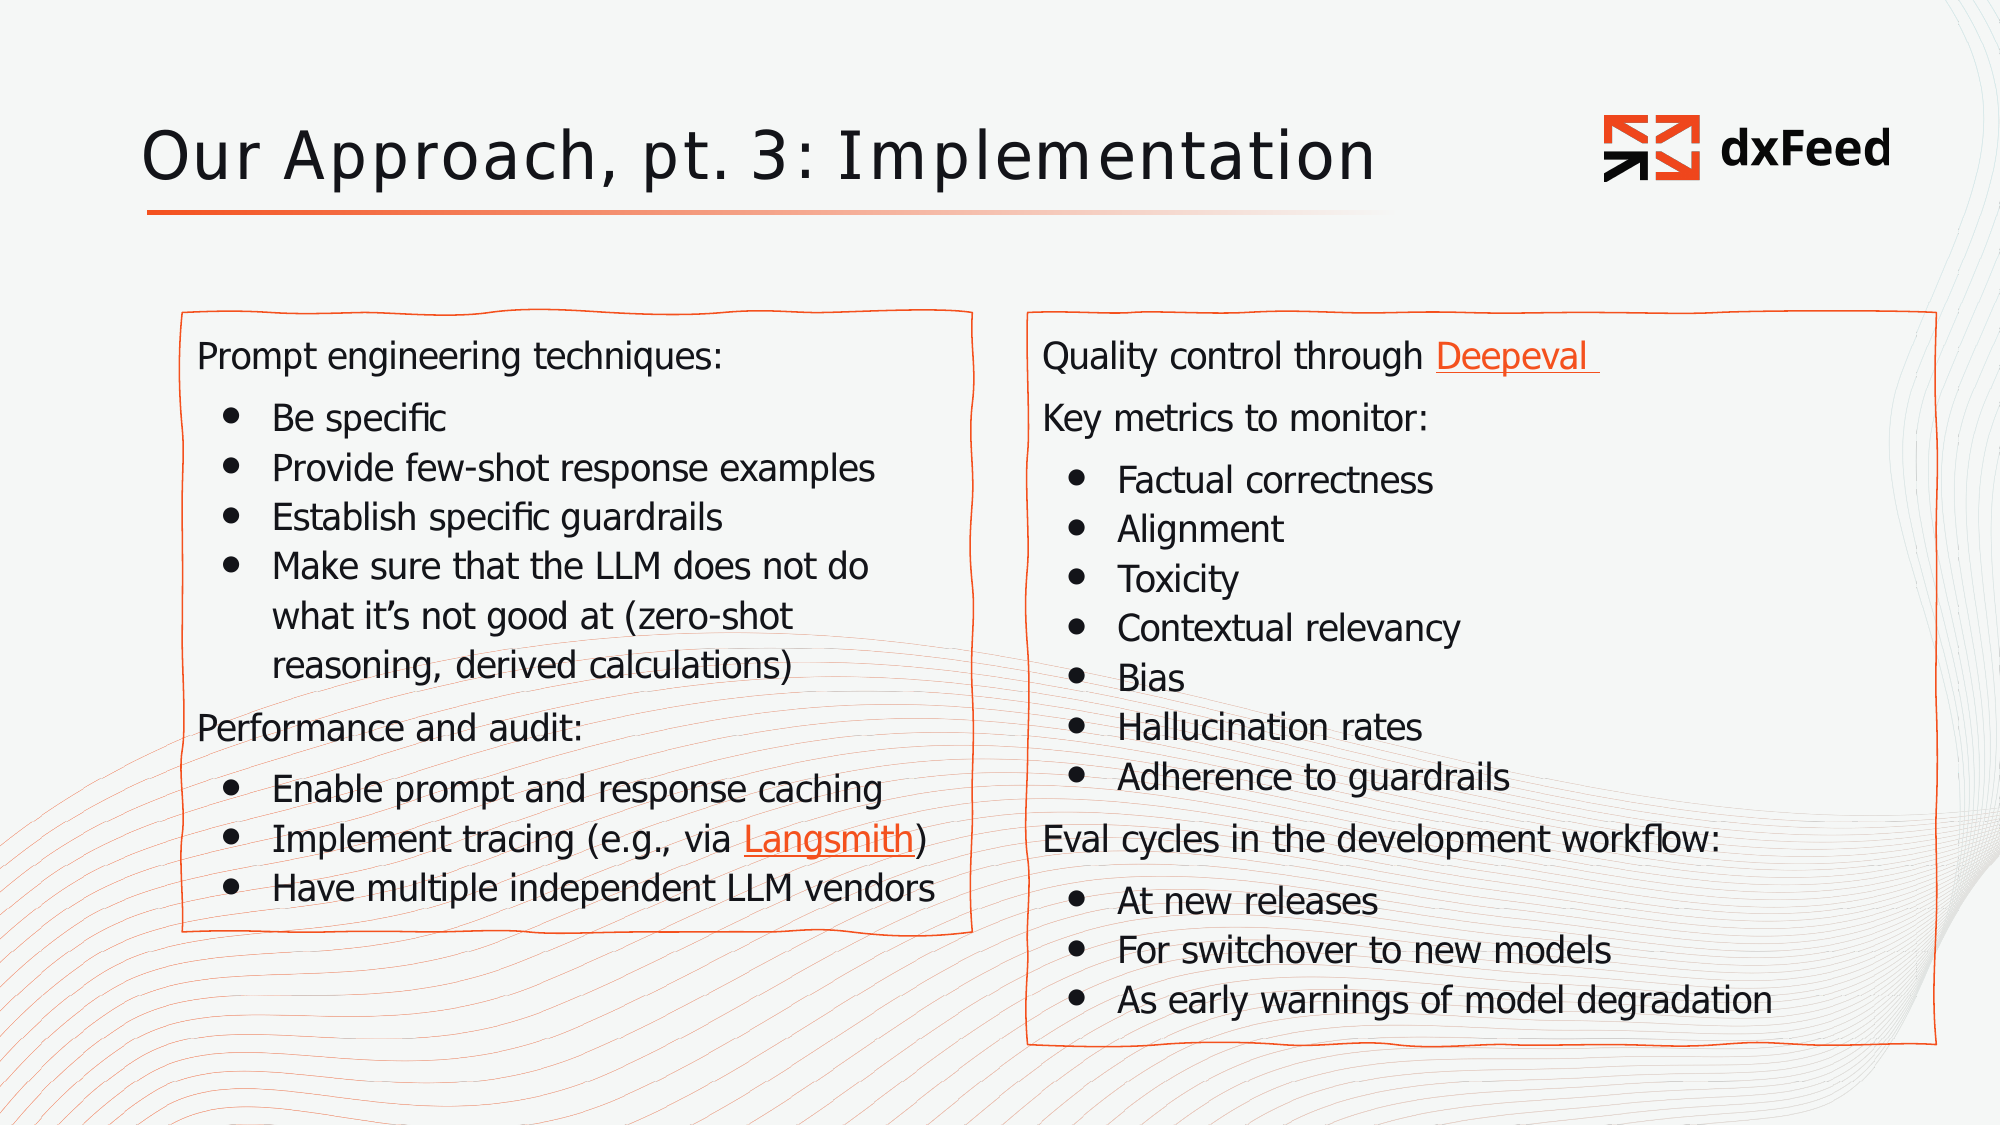

# Our Approach, pt. 3: Implementation
Prompt engineering techniques:
Be specific
Provide few-shot response examples
Establish specific guardrails
Make sure that the LLM does not do what it’s not good at (zero-shot reasoning, derived calculations)
Performance and audit:
Enable prompt and response caching
Implement tracing (e.g., via Langsmith)
Have multiple independent LLM vendors
Quality control through Deepeval
Key metrics to monitor:
Factual correctness
Alignment
Toxicity
Contextual relevancy
Bias
Hallucination rates
Adherence to guardrails
Eval cycles in the development workflow:
At new releases
For switchover to new models
As early warnings of model degradation